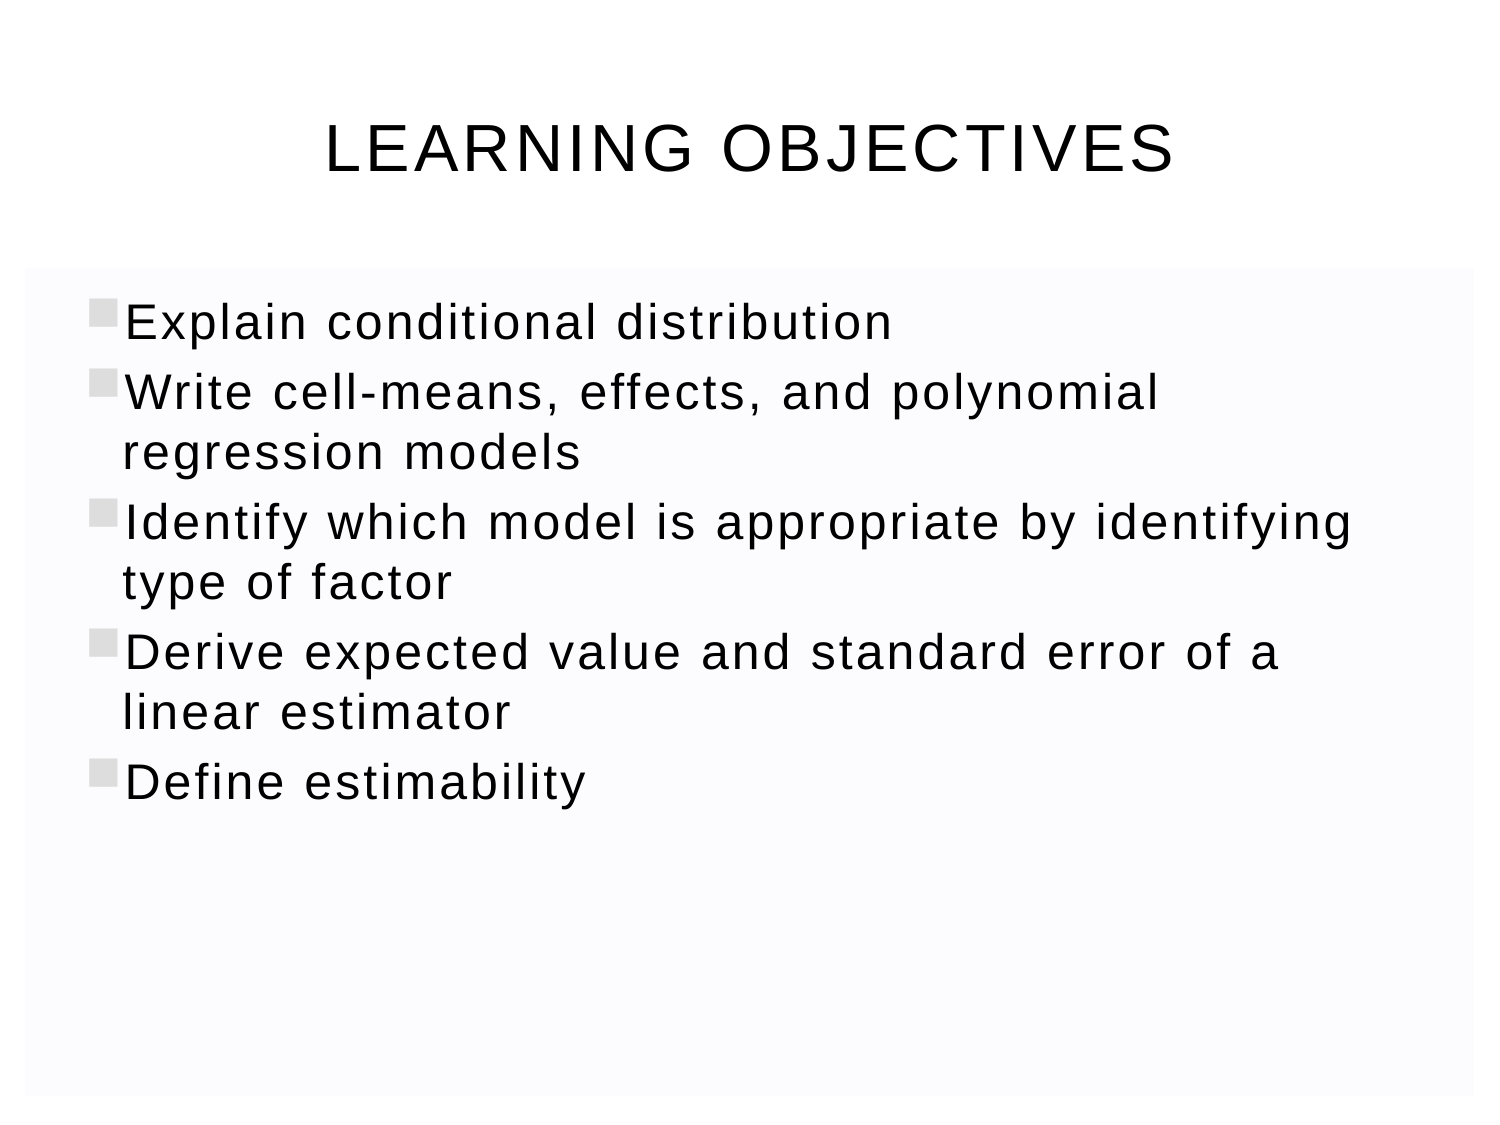

# Learning objectives
Explain conditional distribution
Write cell-means, effects, and polynomial regression models
Identify which model is appropriate by identifying type of factor
Derive expected value and standard error of a linear estimator
Define estimability